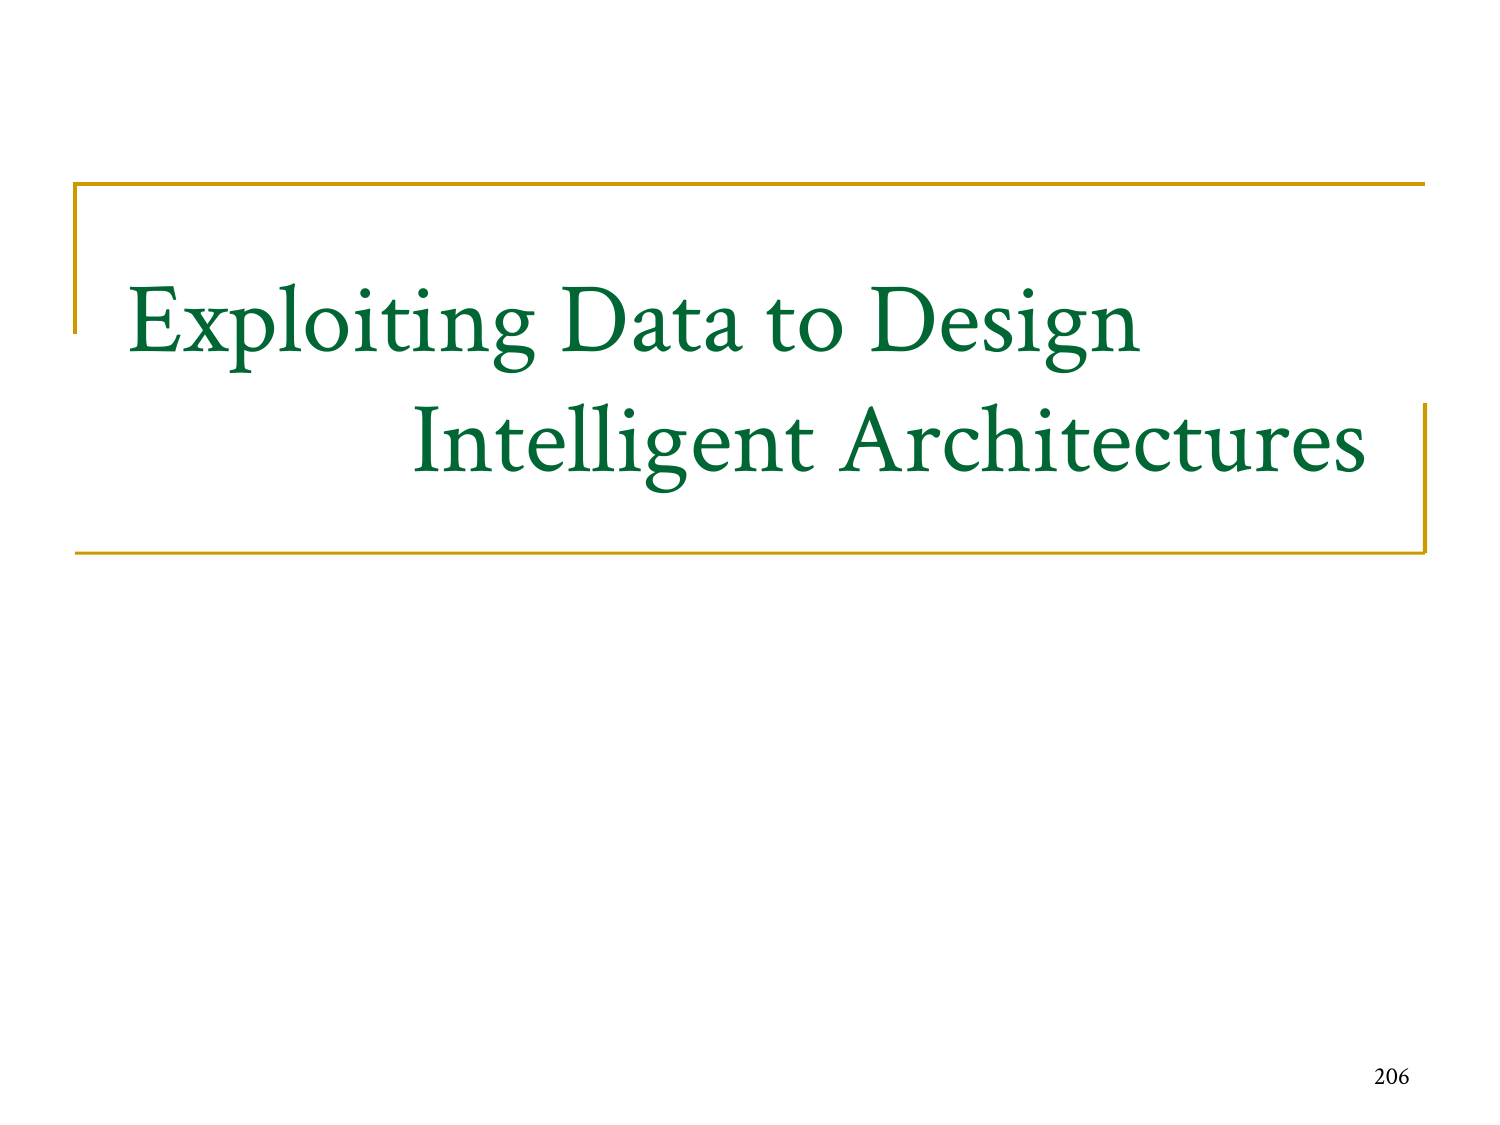

# Exploiting Data to Design 		   	      Intelligent Architectures

206